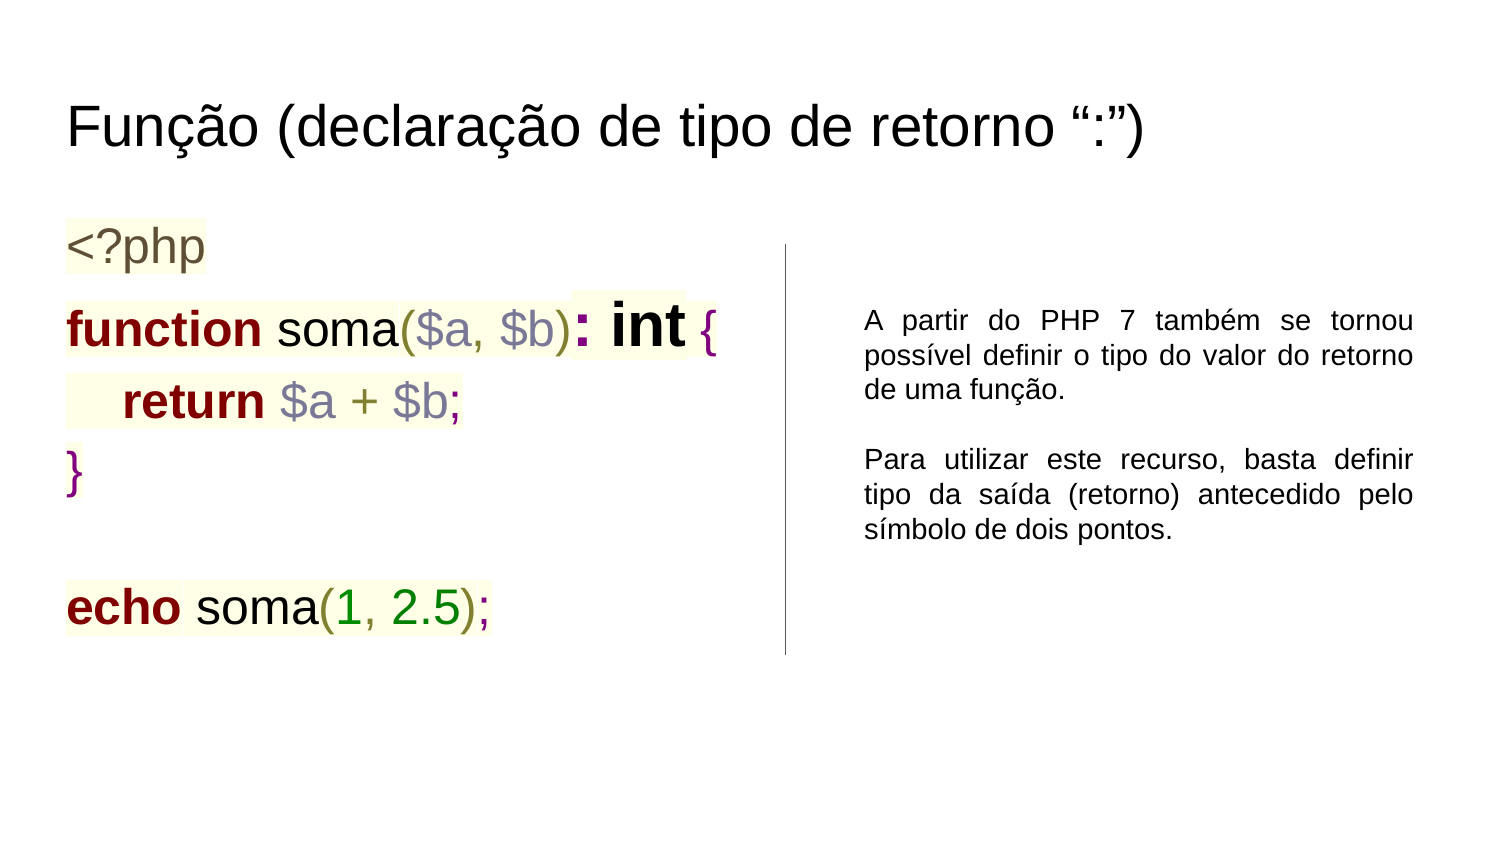

# Função (declaração de tipo de retorno “:”)
<?php
function soma($a, $b): int {
    return $a + $b;
}
echo soma(1, 2.5);

A partir do PHP 7 também se tornou possível definir o tipo do valor do retorno de uma função.

Para utilizar este recurso, basta definir tipo da saída (retorno) antecedido pelo símbolo de dois pontos.